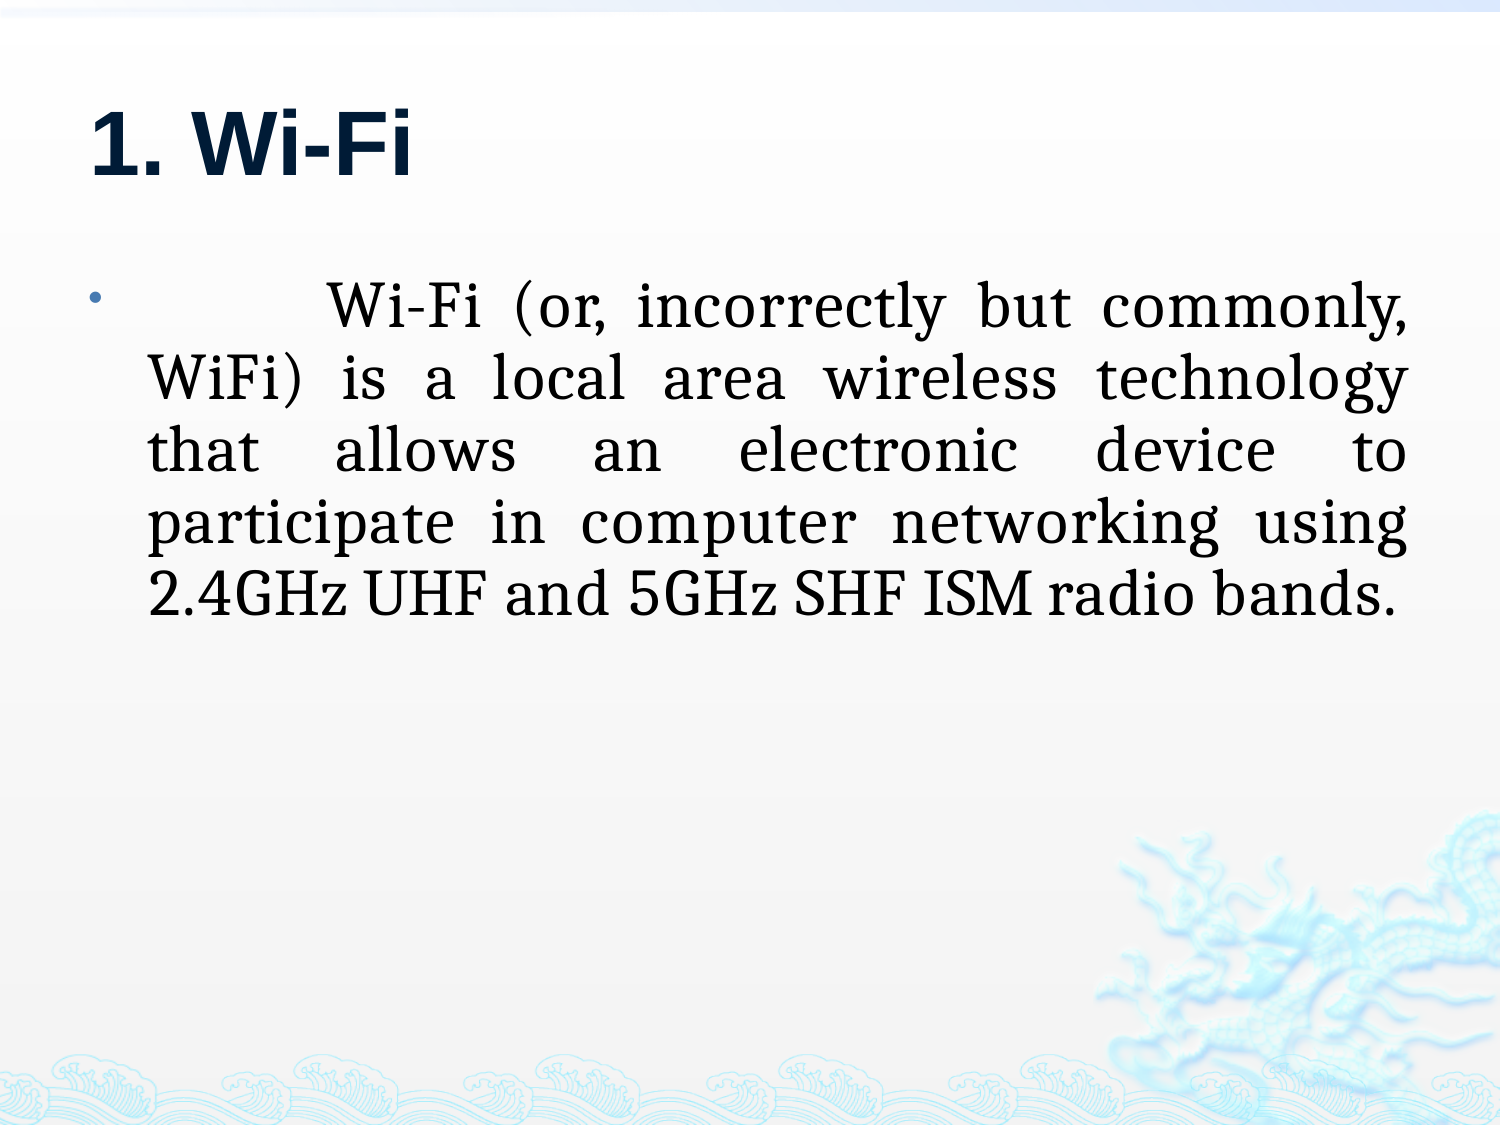

# 1. Wi-Fi
　　Wi-Fi (or, incorrectly but commonly, WiFi) is a local area wireless technology that allows an electronic device to participate in computer networking using 2.4GHz UHF and 5GHz SHF ISM radio bands.